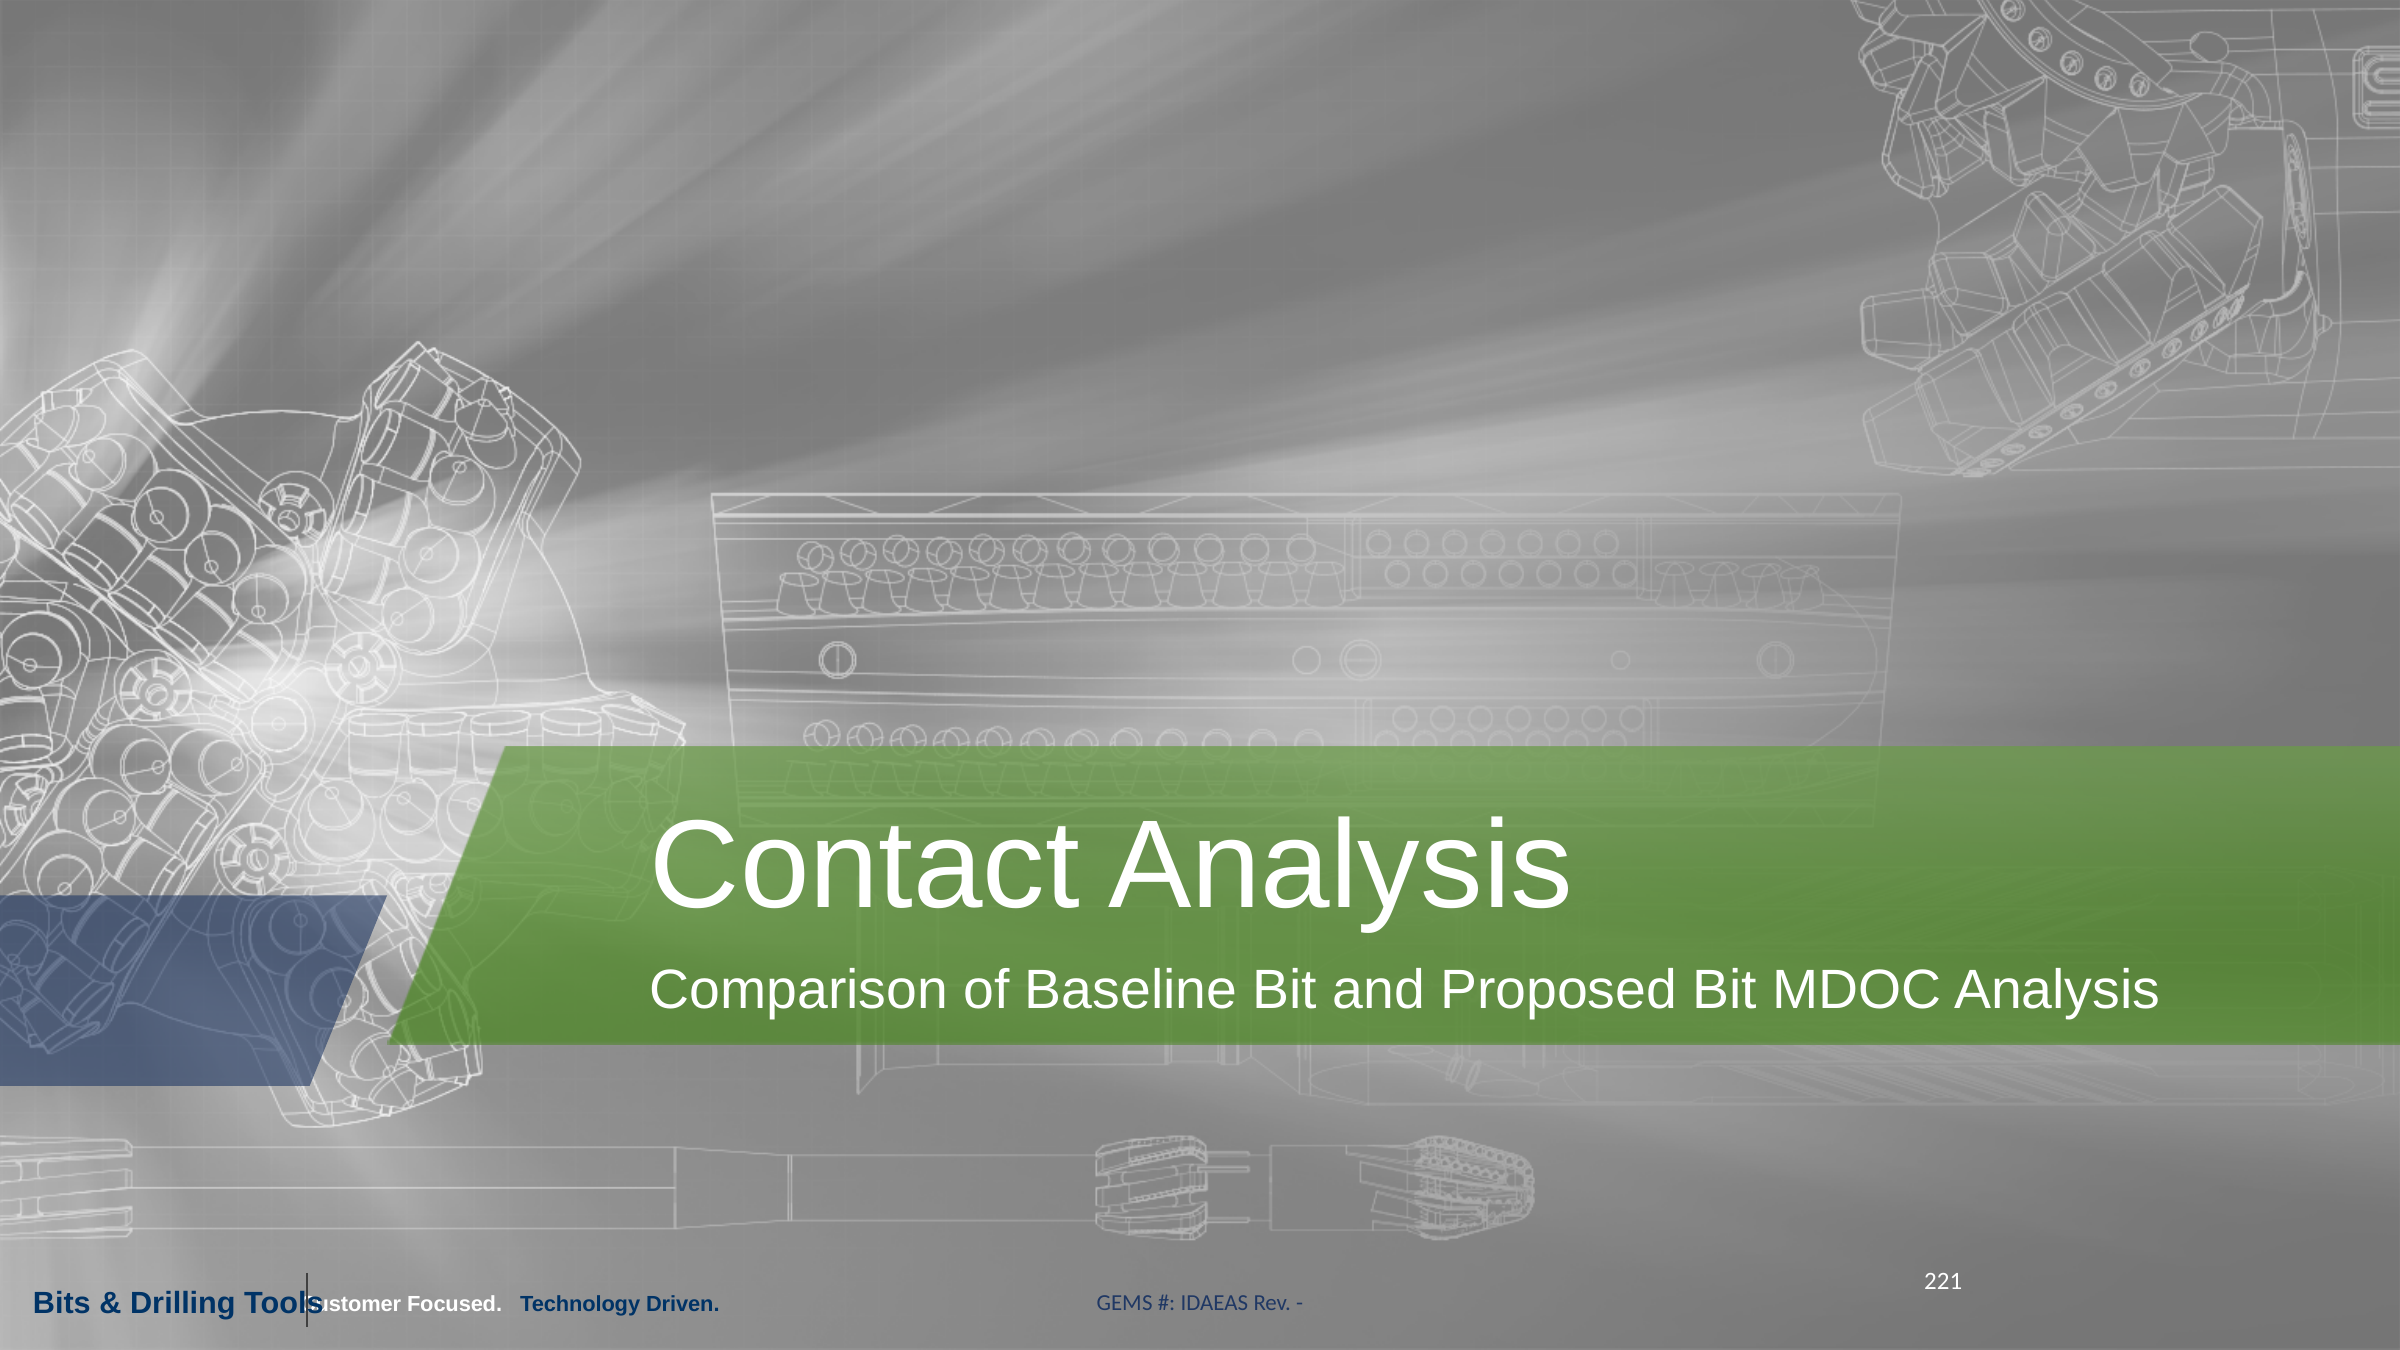

# Contact Analysis
Comparison of Baseline Bit and Proposed Bit MDOC Analysis
221